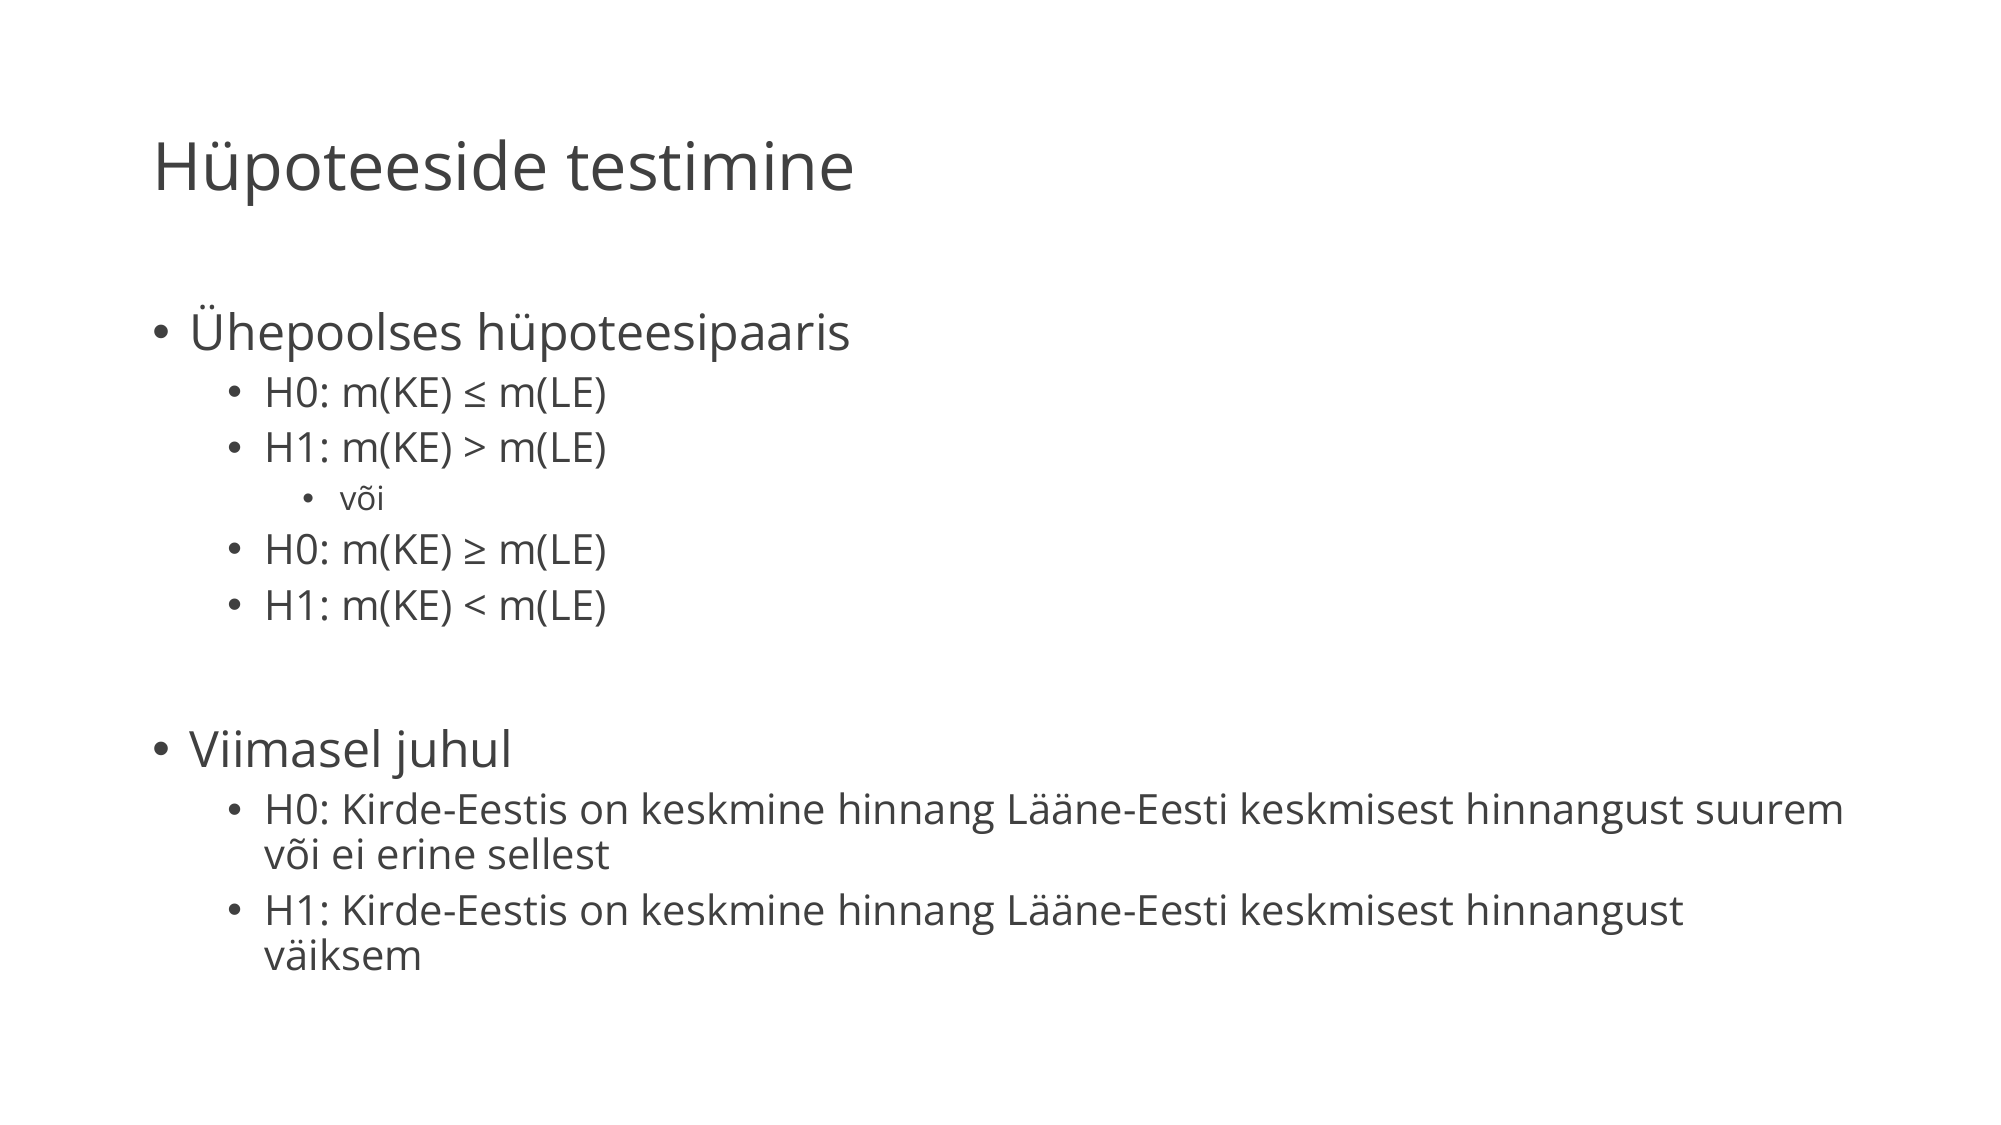

# Hüpoteeside testimine
Ühepoolses hüpoteesipaaris
H0: m(KE) ≤ m(LE)
H1: m(KE) > m(LE)
või
H0: m(KE) ≥ m(LE)
H1: m(KE) < m(LE)

Viimasel juhul
H0: Kirde-Eestis on keskmine hinnang Lääne-Eesti keskmisest hinnangust suurem või ei erine sellest
H1: Kirde-Eestis on keskmine hinnang Lääne-Eesti keskmisest hinnangust väiksem